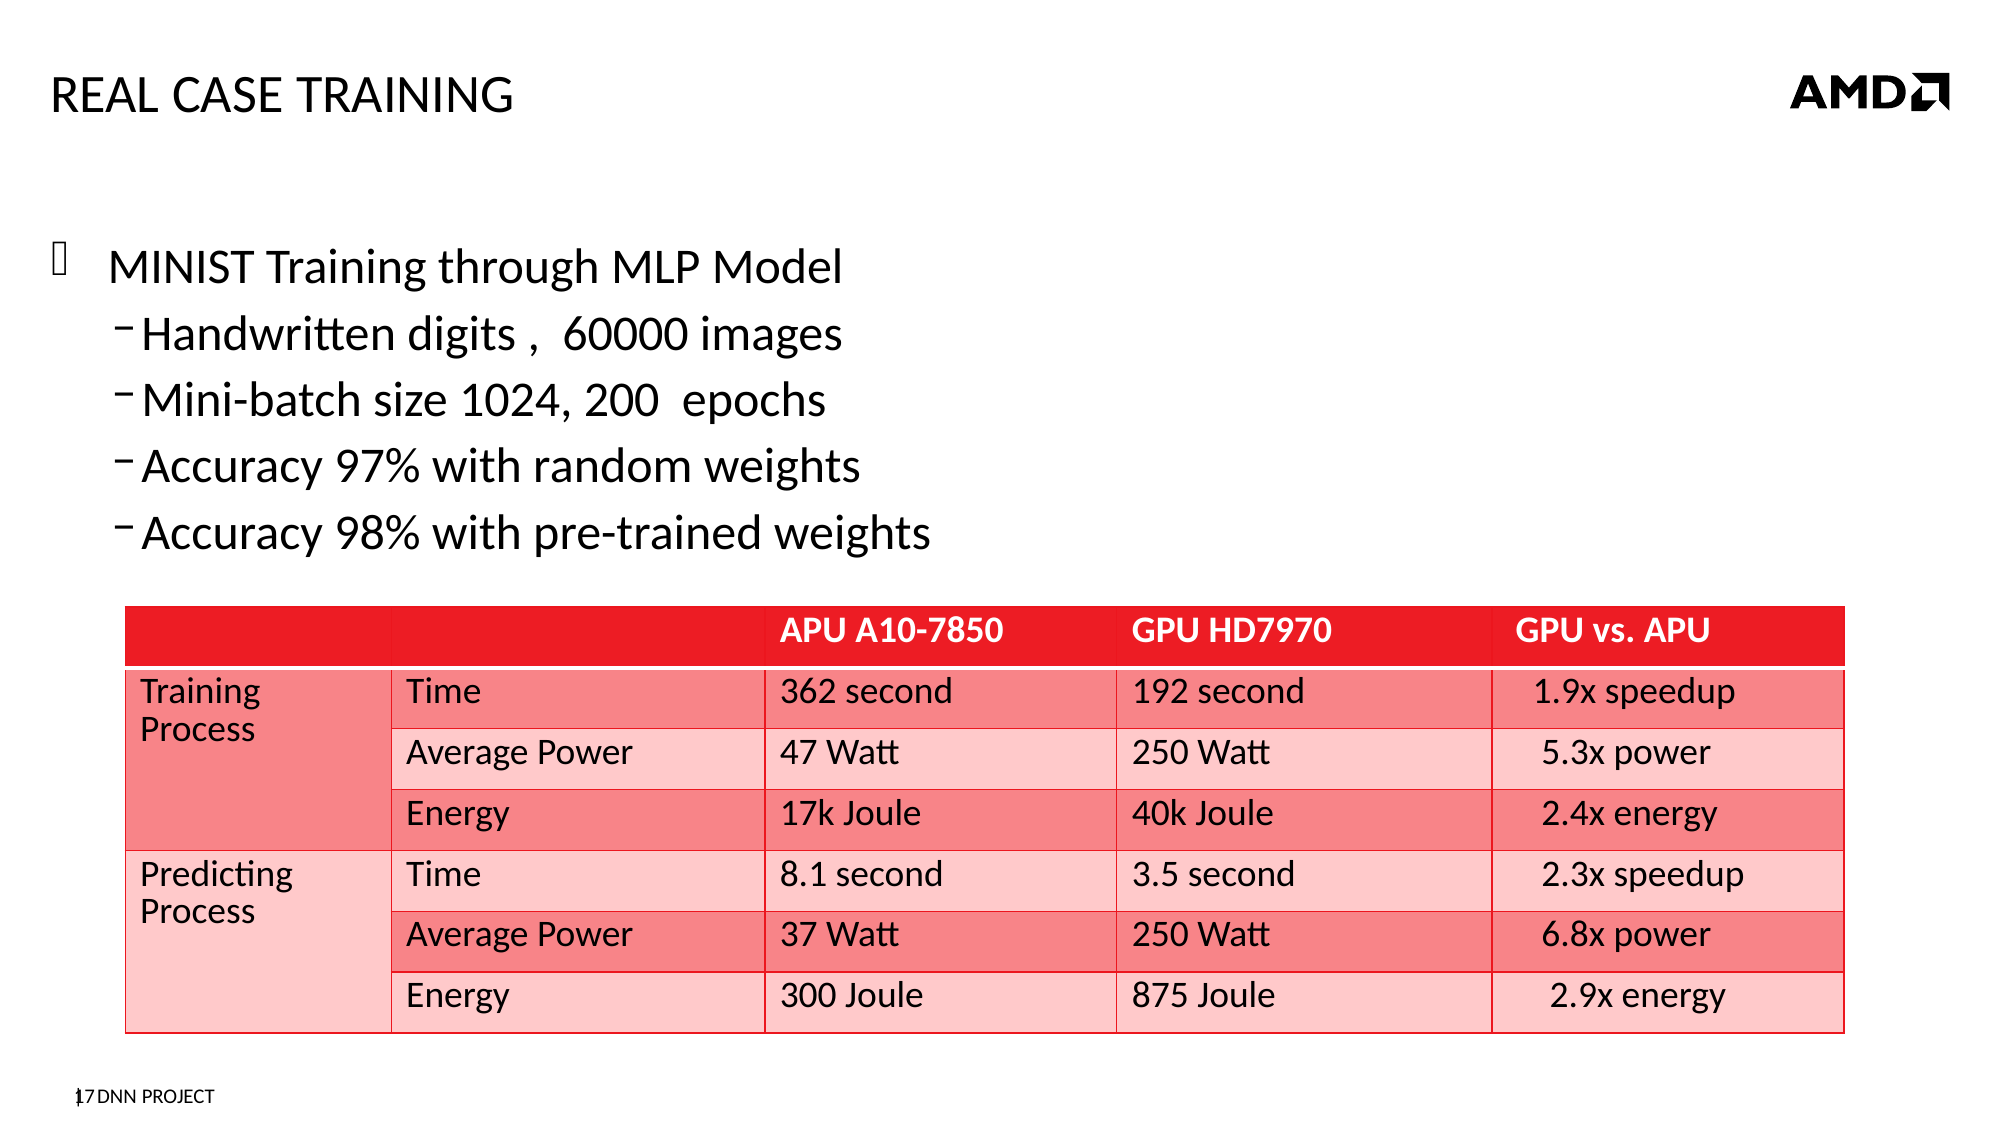

# Real CASE training

MINIST Training through MLP Model
Handwritten digits ,  60000 images
Mini-batch size 1024, 200  epochs
Accuracy 97% with random weights
Accuracy 98% with pre-trained weights

|  |  | APU A10-7850 | GPU HD7970 | GPU vs. APU |
| --- | --- | --- | --- | --- |
| Training Process | Time | 362 second | 192 second | 1.9x speedup |
|  | Average Power | 47 Watt | 250 Watt | 5.3x power |
|  | Energy | 17k Joule | 40k Joule | 2.4x energy |
| Predicting Process | Time | 8.1 second | 3.5 second | 2.3x speedup |
|  | Average Power | 37 Watt | 250 Watt | 6.8x power |
|  | Energy | 300 Joule | 875 Joule | 2.9x energy |